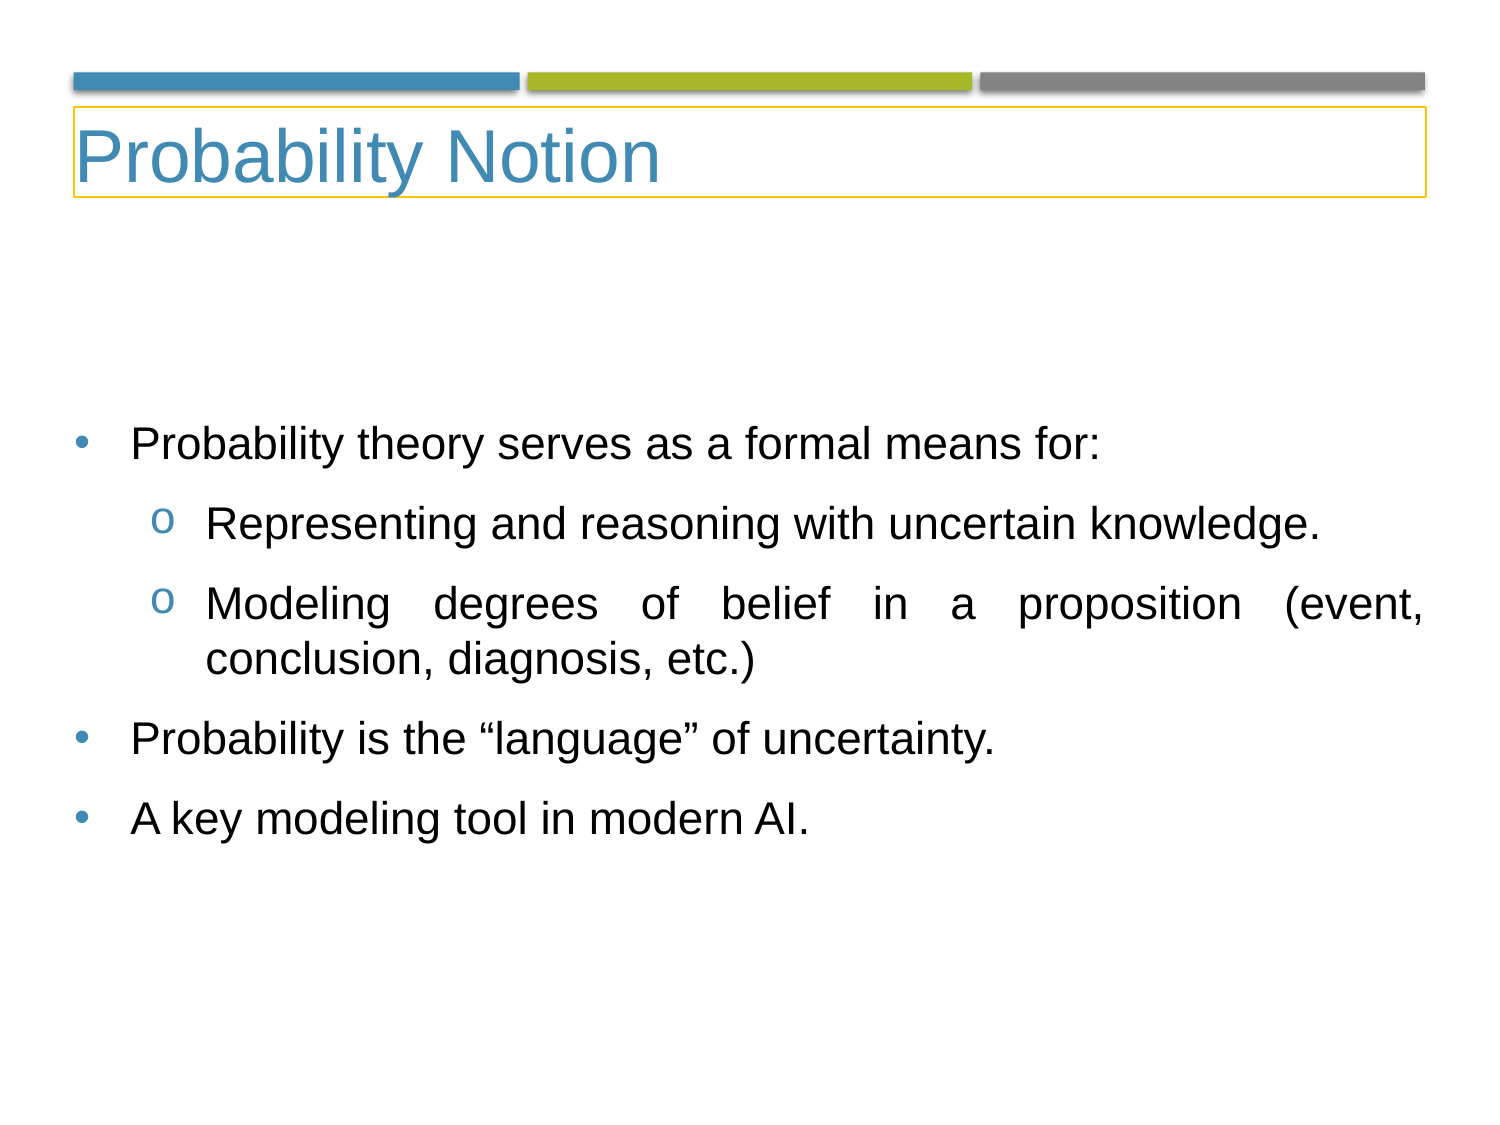

Probability Notion
Probability theory serves as a formal means for:
Representing and reasoning with uncertain knowledge.
Modeling degrees of belief in a proposition (event, conclusion, diagnosis, etc.)
Probability is the “language” of uncertainty.
A key modeling tool in modern AI.